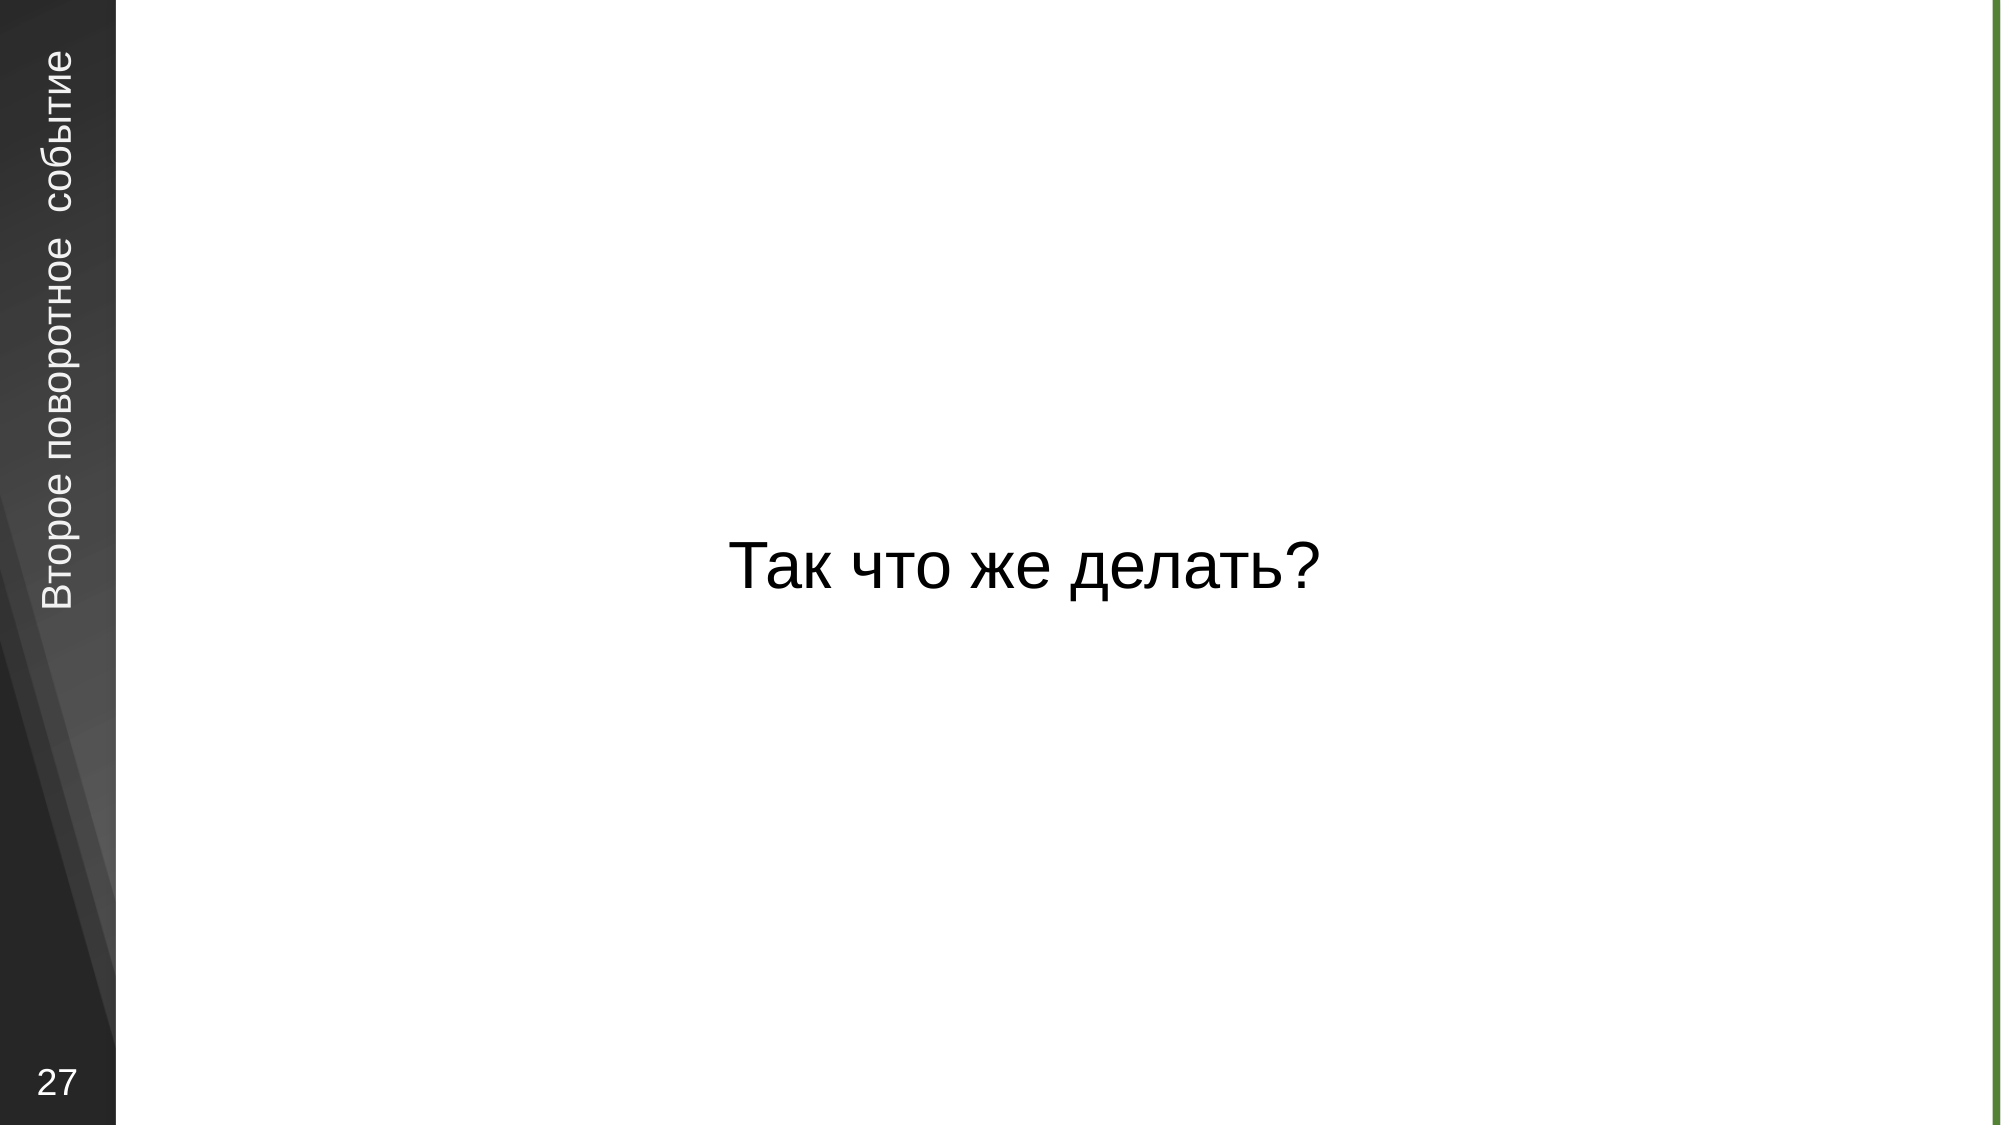

# Второе поворотное  событие
Так что же делать?